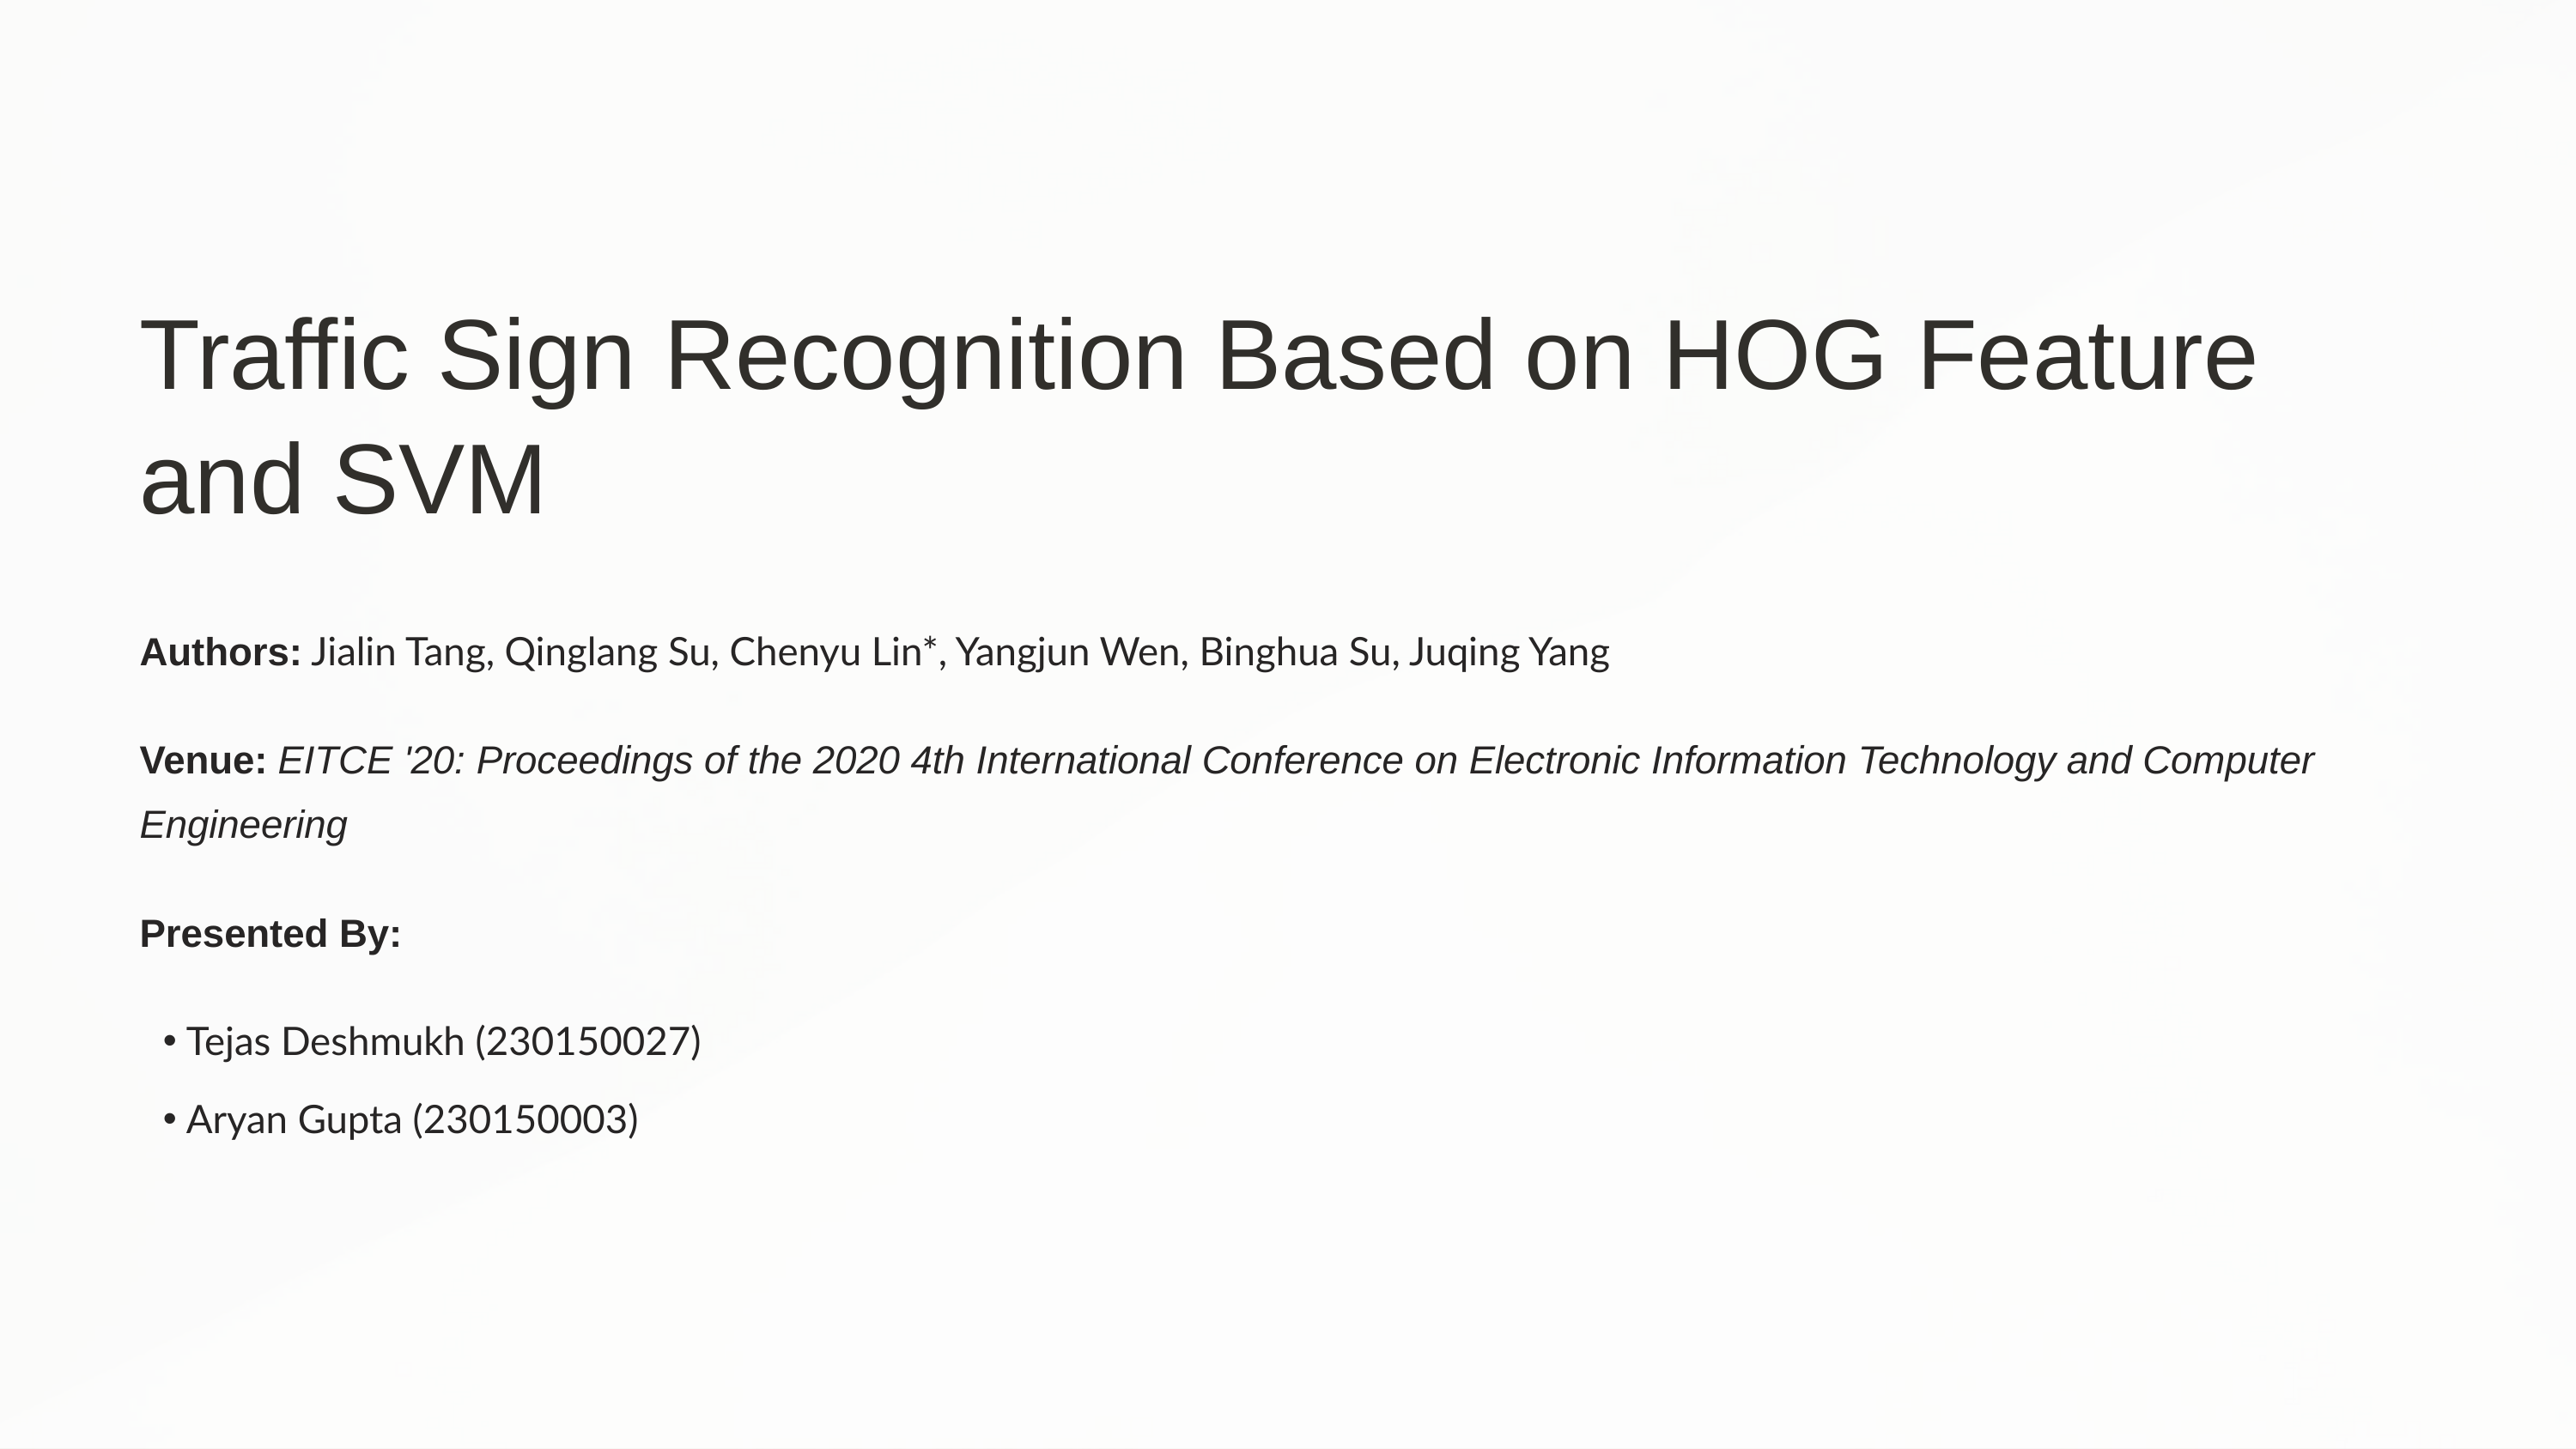

Traffic Sign Recognition Based on HOG Feature and SVM
Authors: Jialin Tang, Qinglang Su, Chenyu Lin*, Yangjun Wen, Binghua Su, Juqing Yang
Venue: EITCE '20: Proceedings of the 2020 4th International Conference on Electronic Information Technology and Computer Engineering
Presented By:
Tejas Deshmukh (230150027)
Aryan Gupta (230150003)